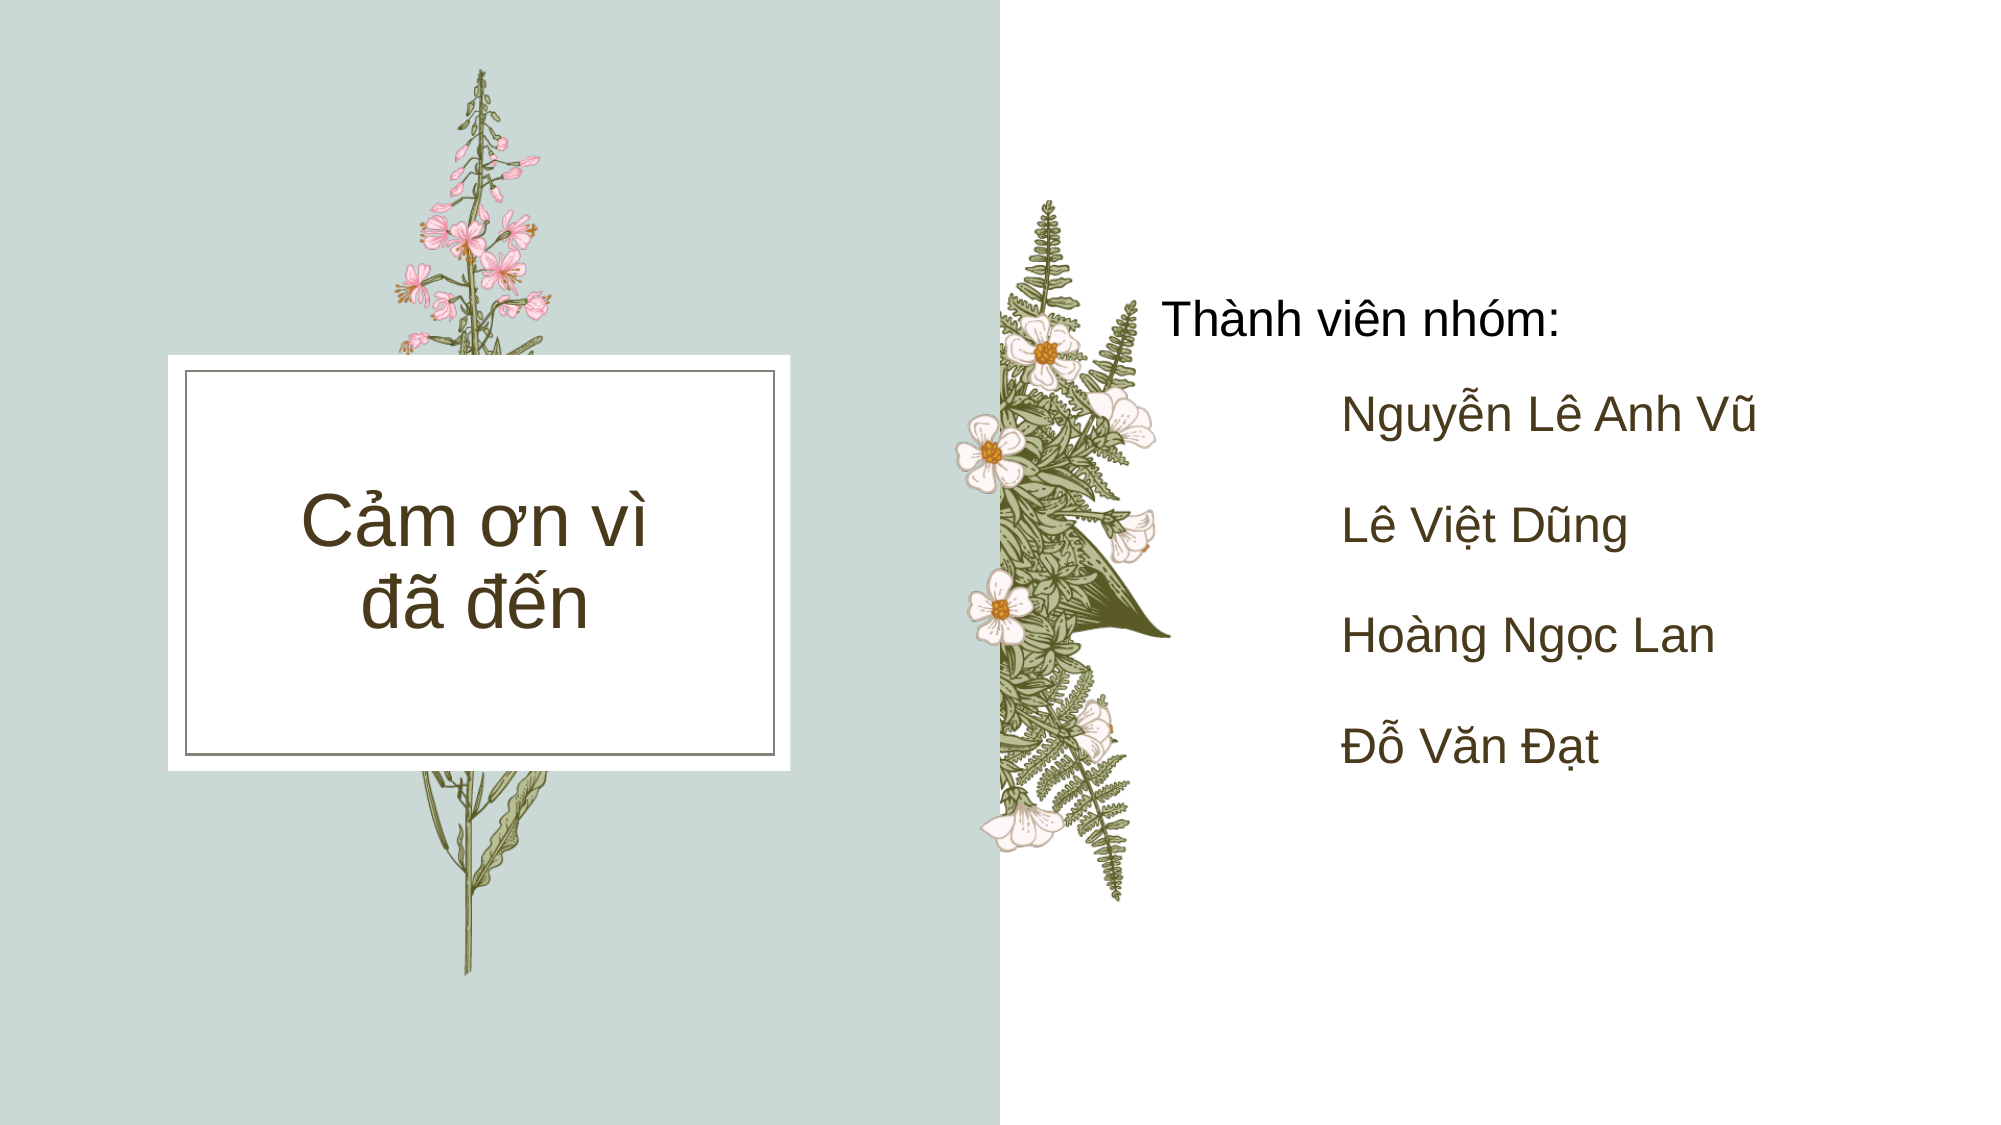

Thành viên nhóm:
Nguyễn Lê Anh Vũ
Lê Việt Dũng
Hoàng Ngọc Lan
Đỗ Văn Đạt
# Cảm ơn vì đã đến